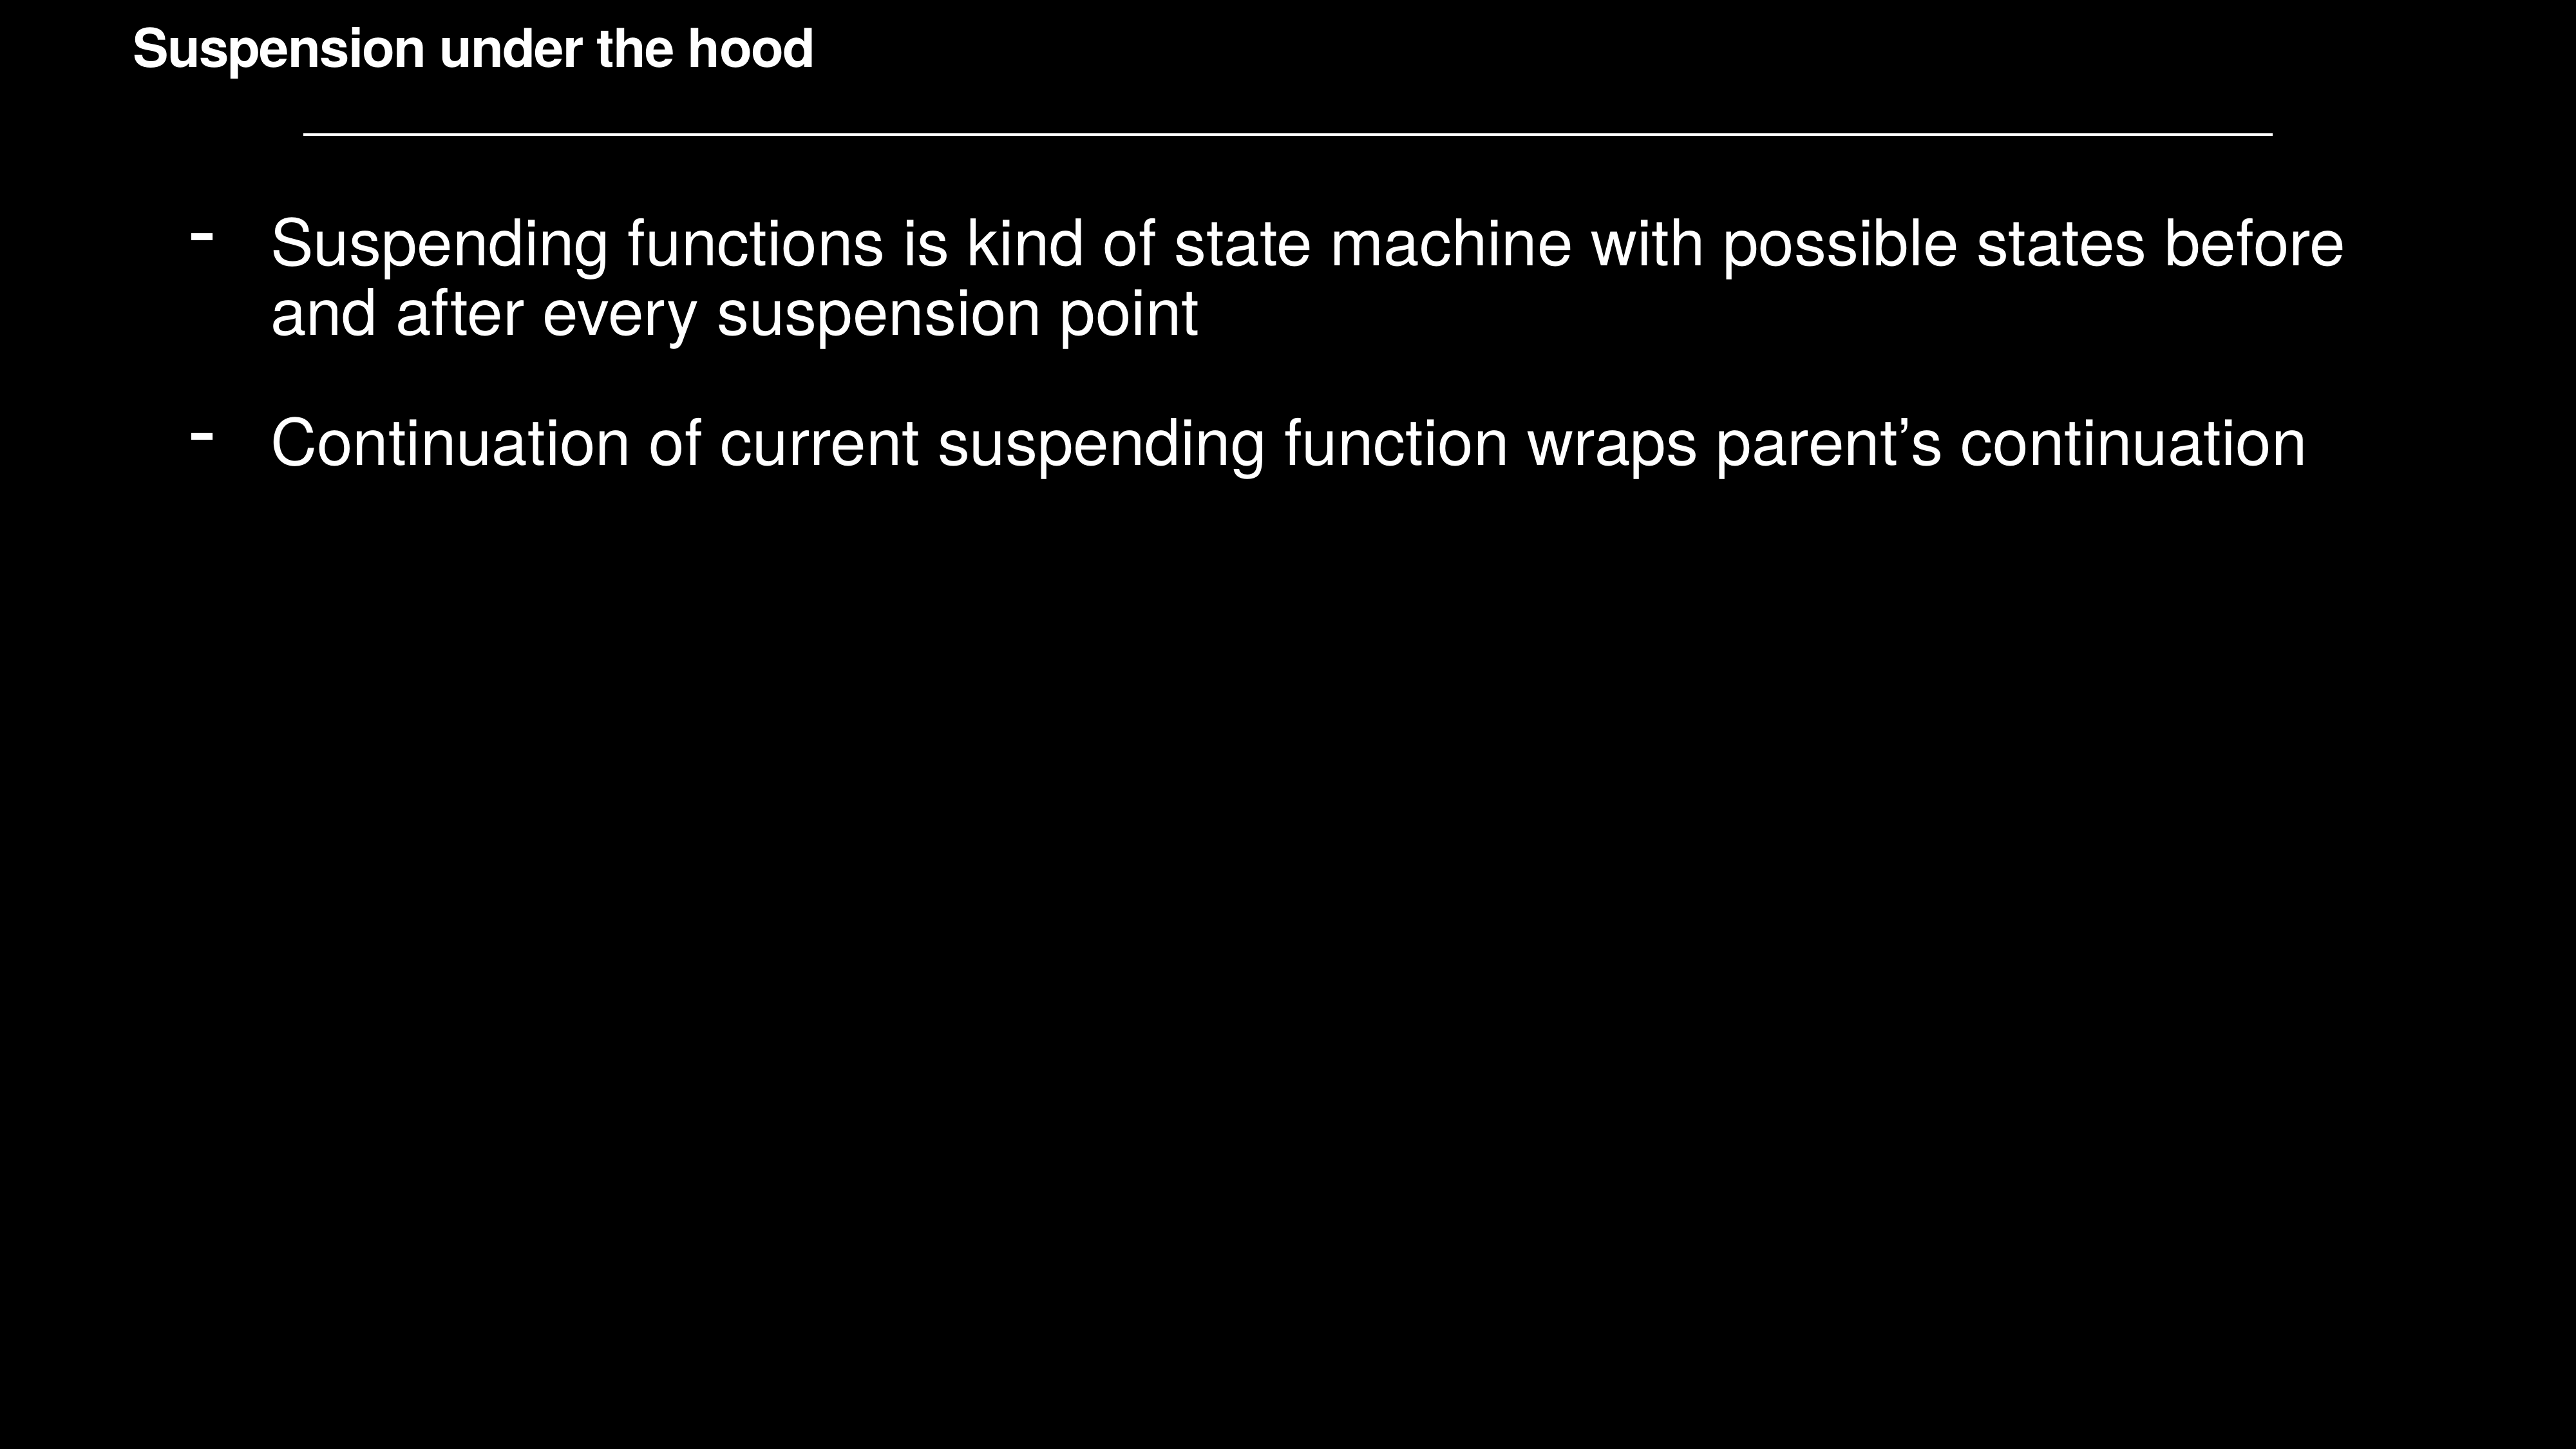

Suspension under the hood

Suspending functions is kind of state machine with possible states before and after every suspension point
Continuation of current suspending function wraps parent’s continuation